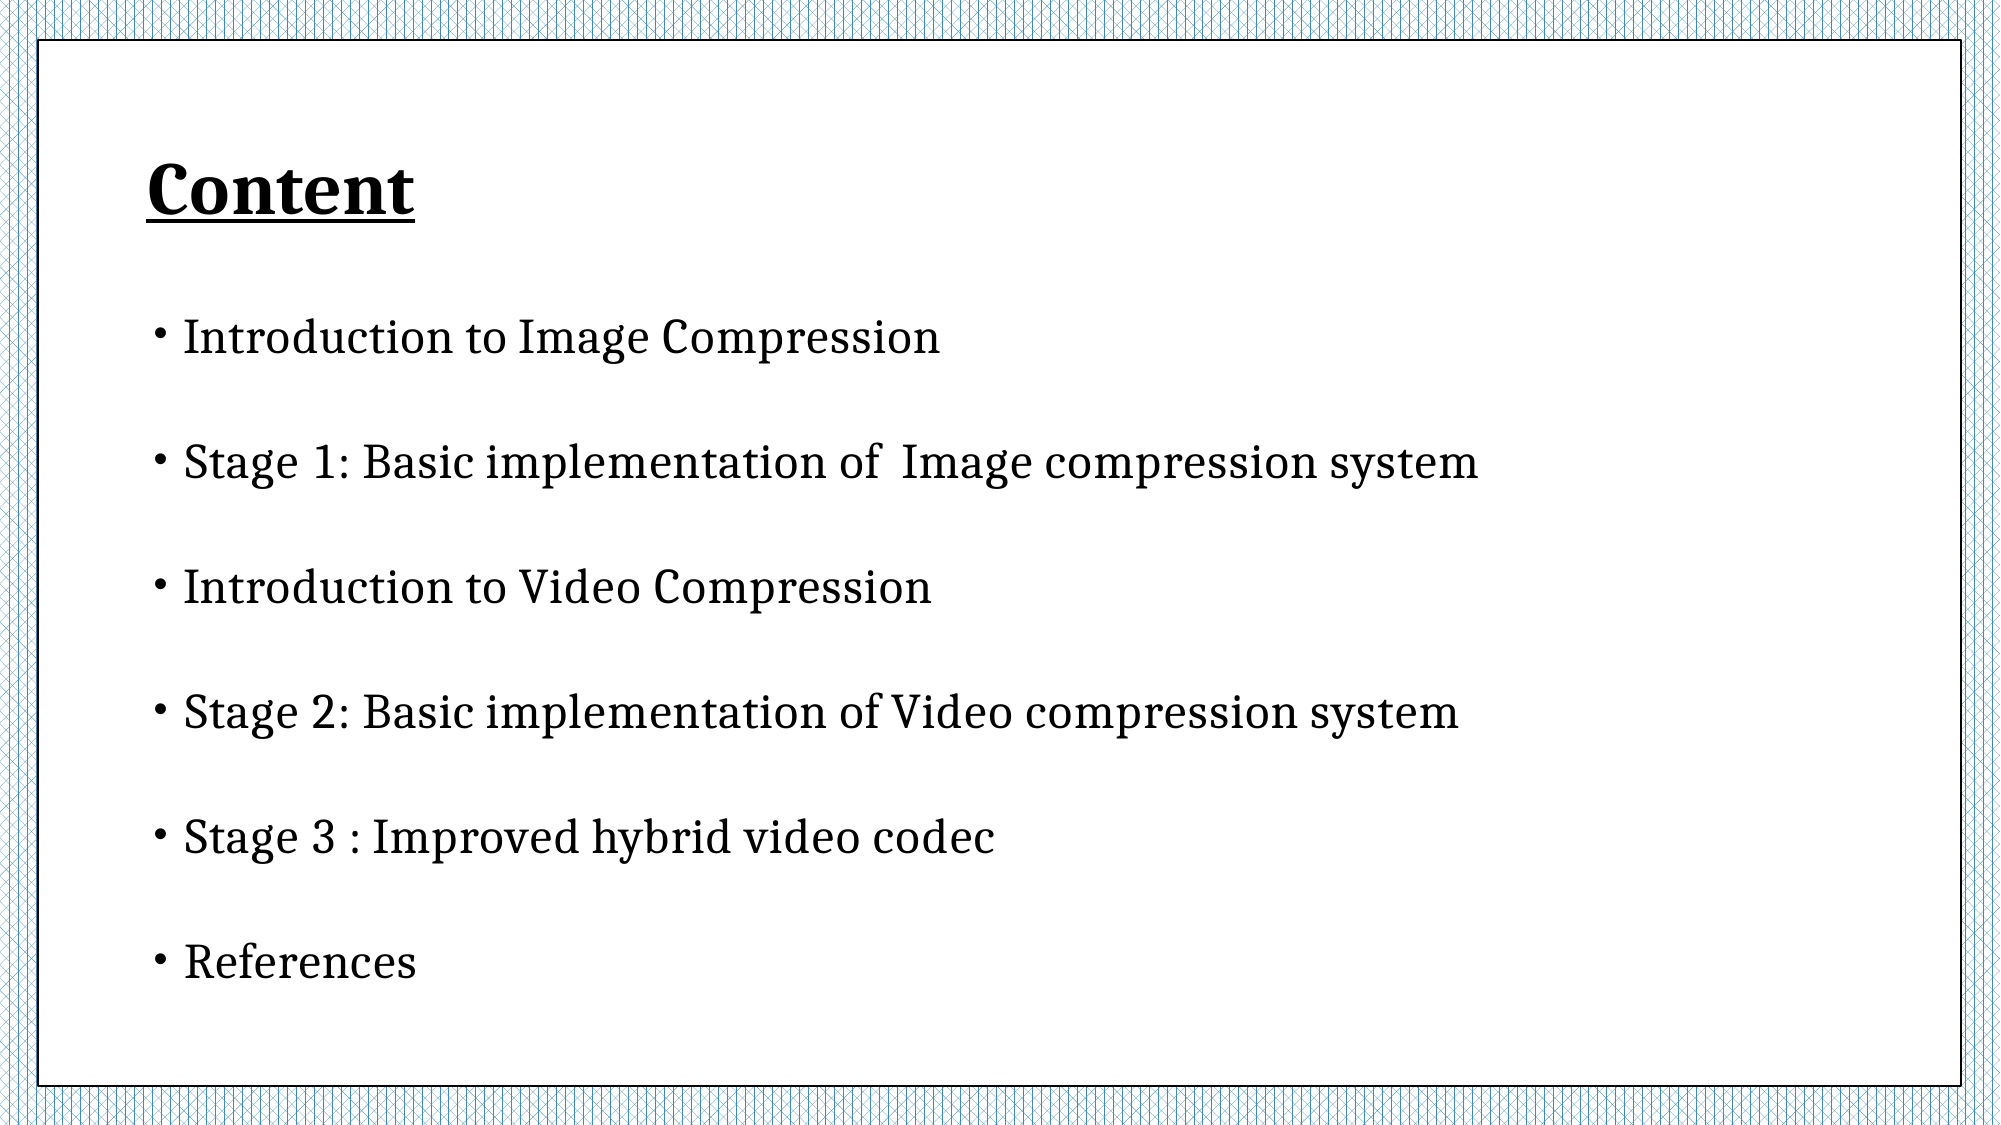

# Content
Introduction to Image Compression
Stage 1: Basic implementation of  Image compression system
Introduction to Video Compression
Stage 2: Basic implementation of Video compression system
Stage 3 : Improved hybrid video codec
References